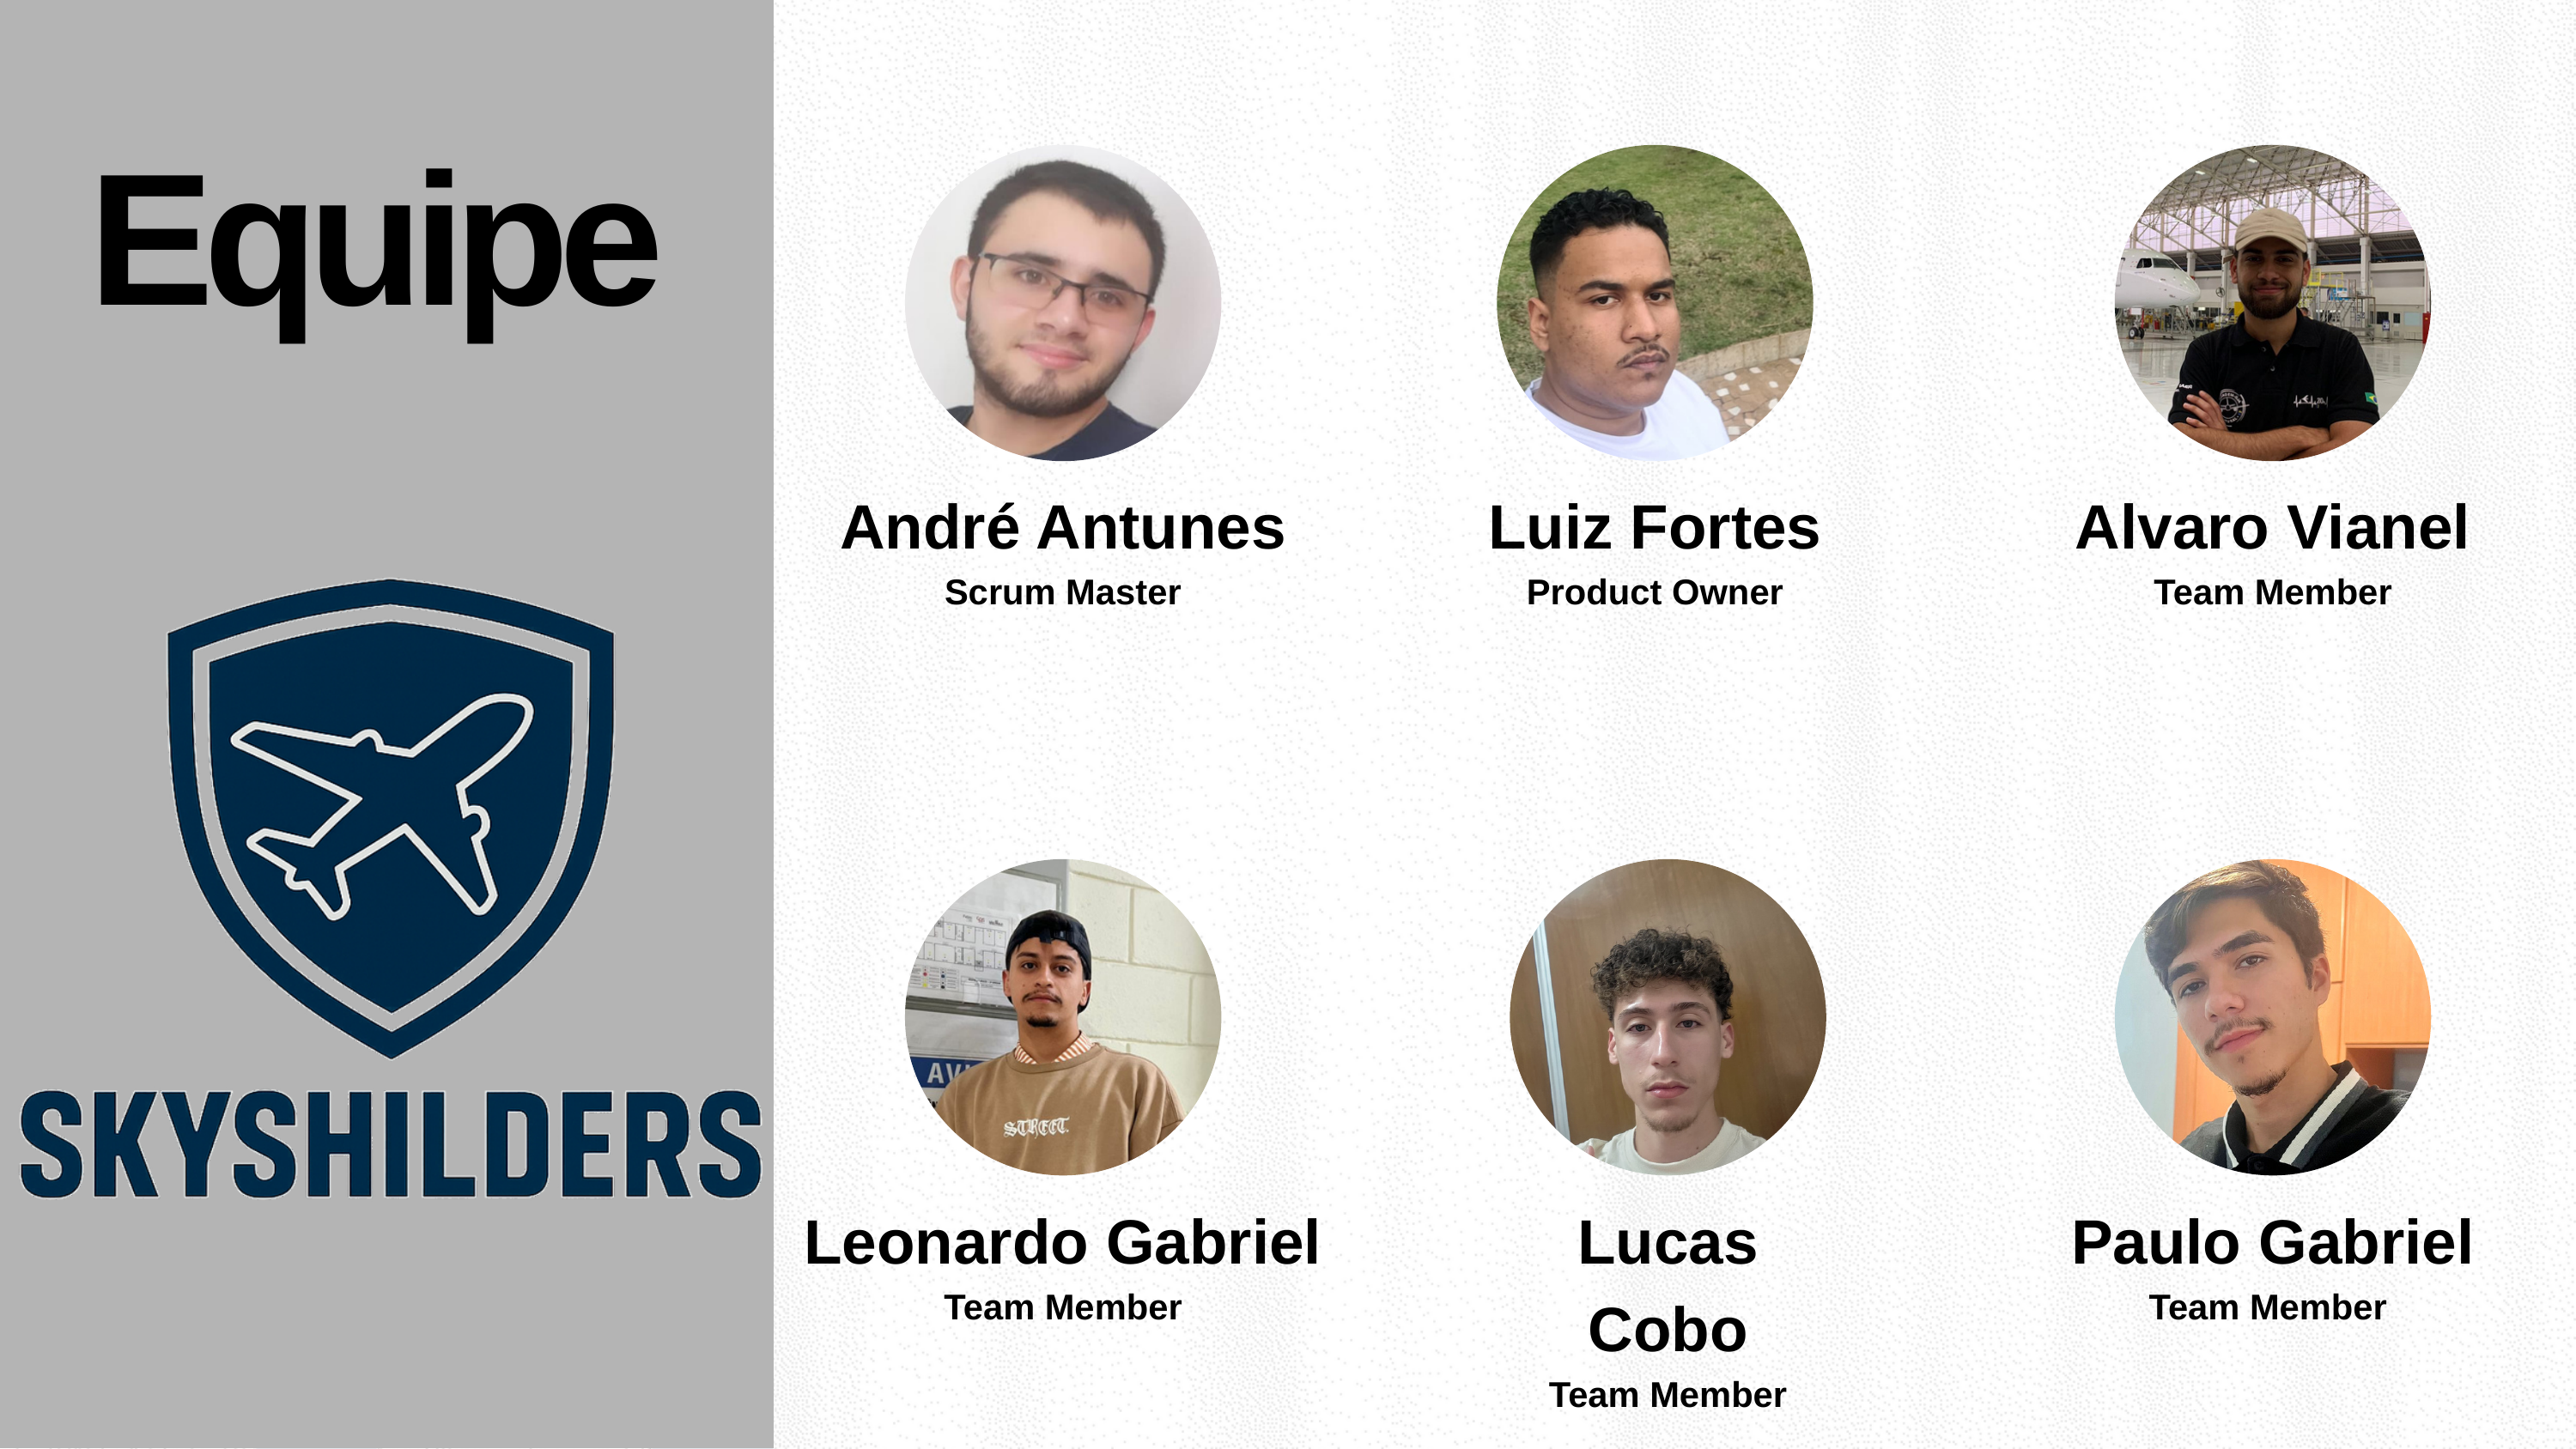

Equipe
André Antunes
Scrum Master
Luiz Fortes
Product Owner
Alvaro Vianel
Team Member

Leonardo Gabriel
Team Member
Lucas Cobo
Team Member
Paulo Gabriel
Team Member